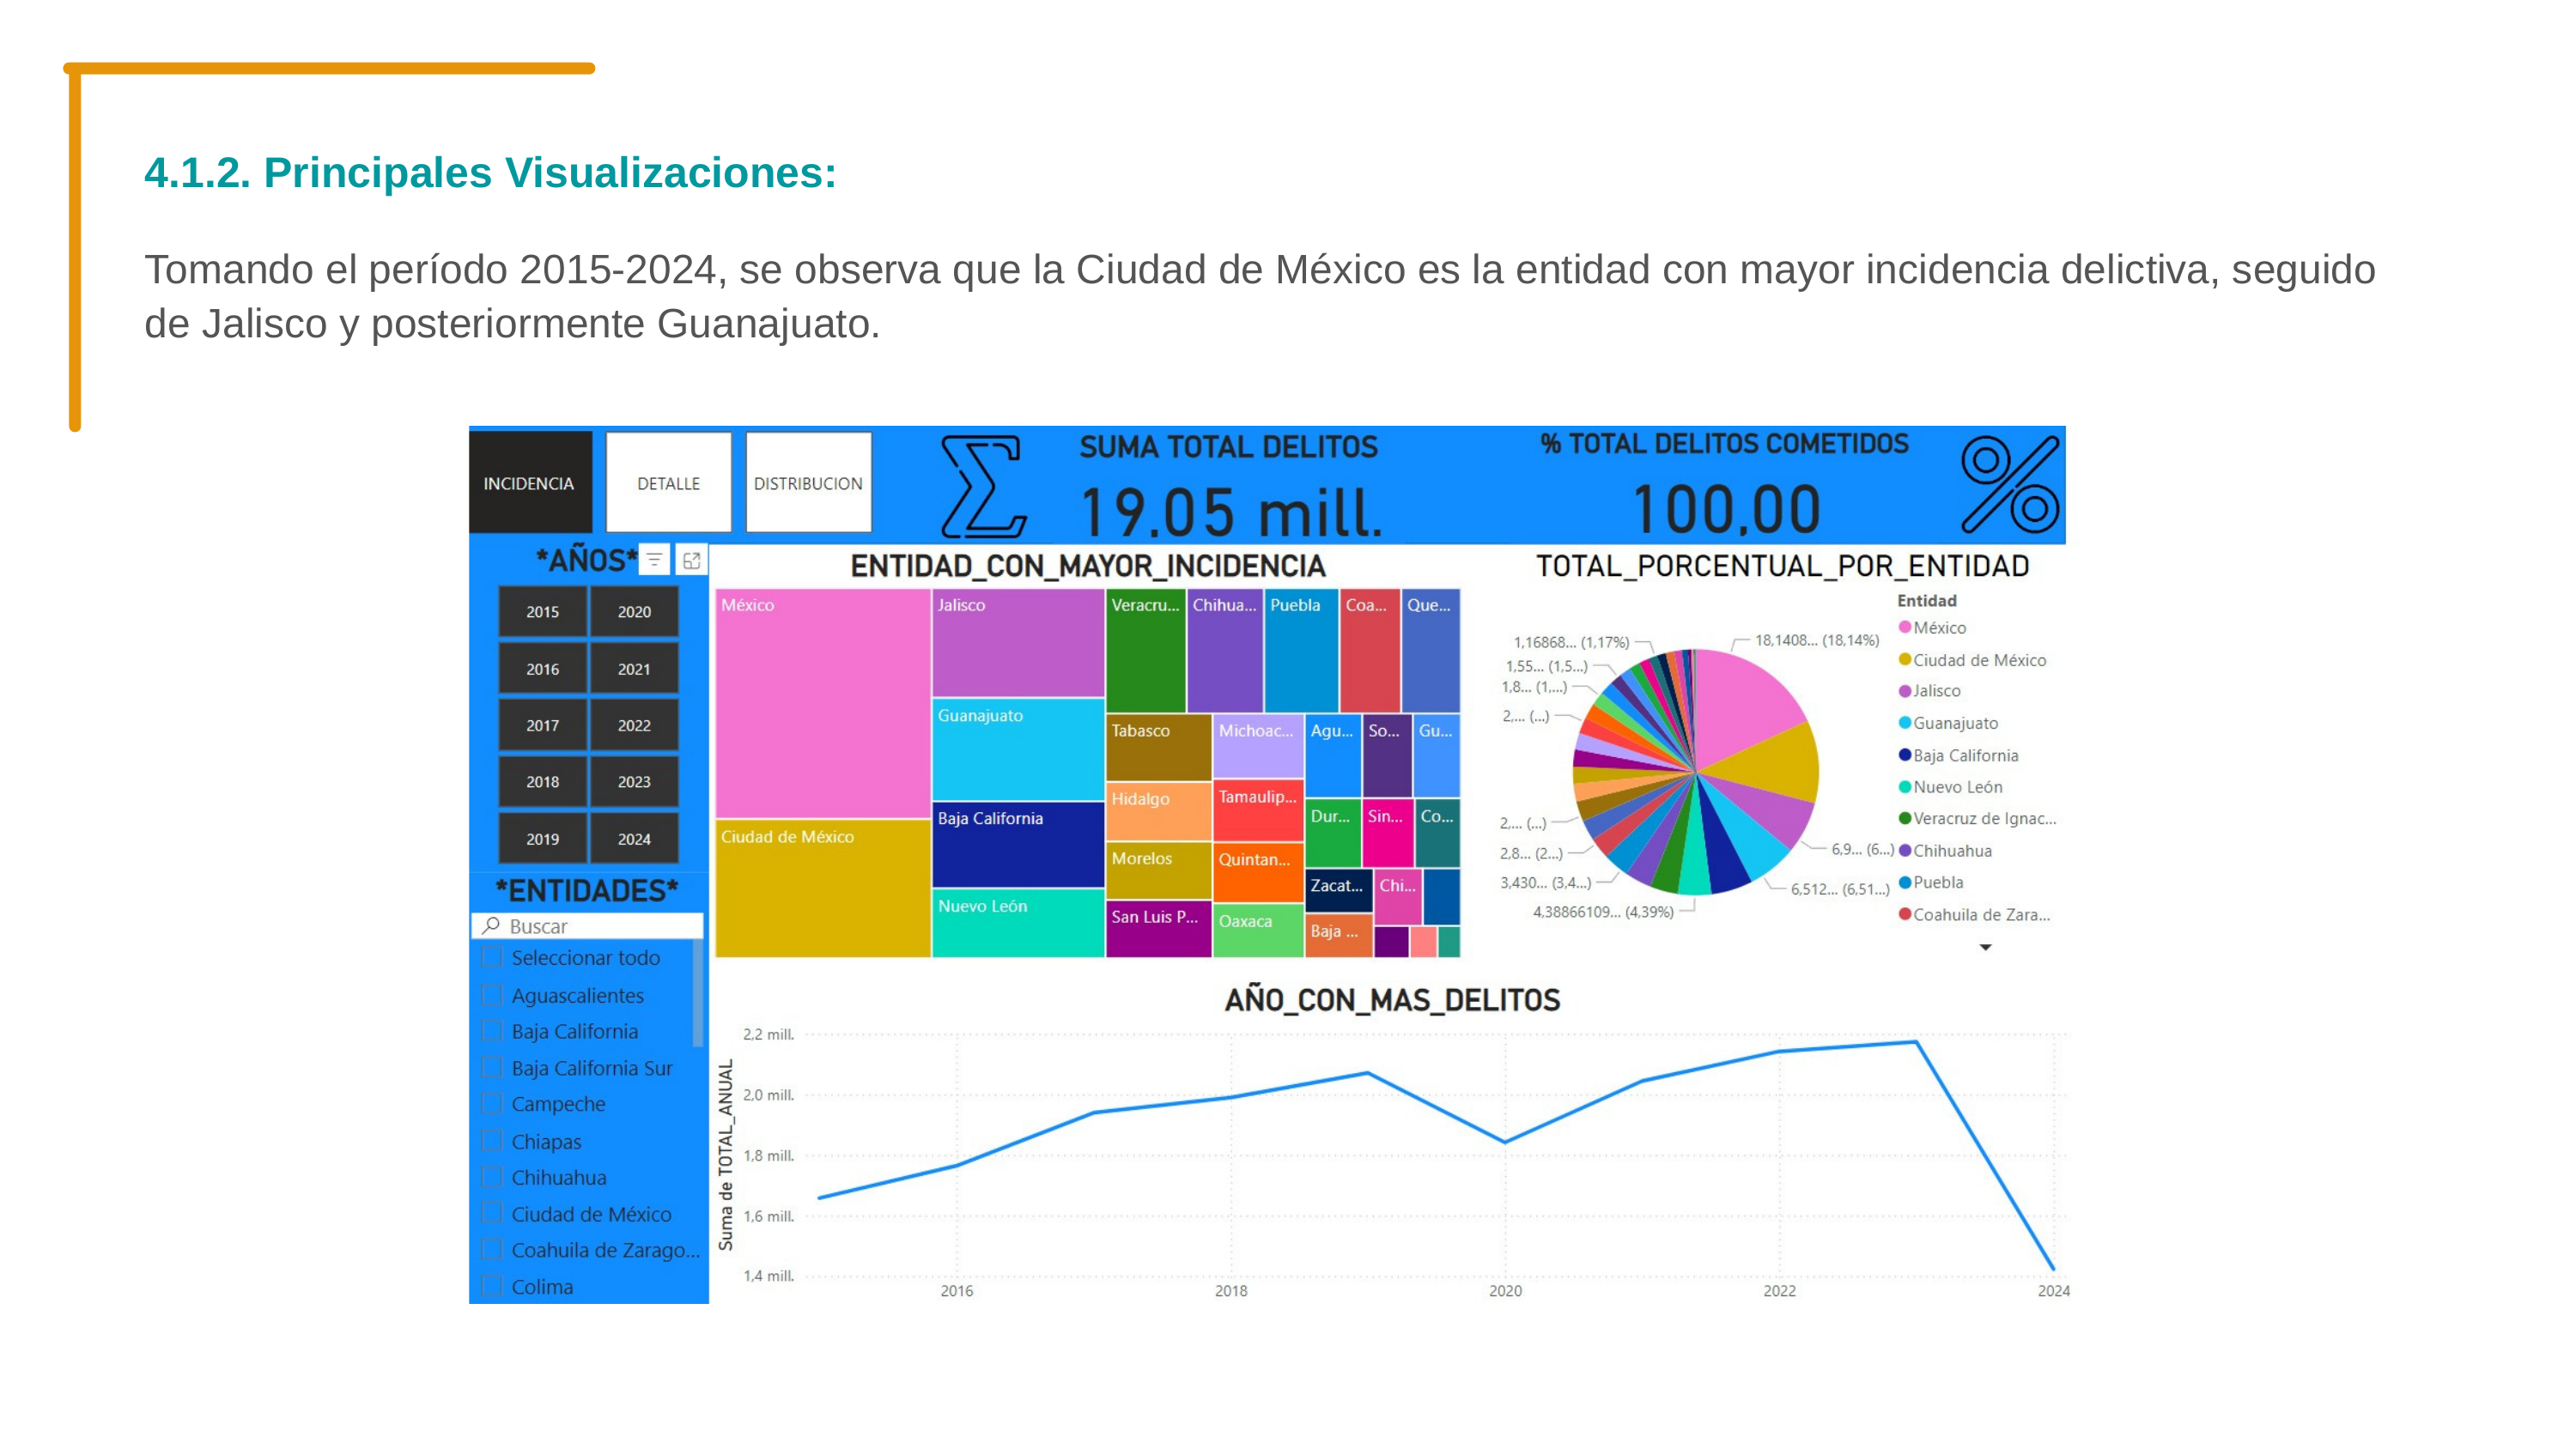

4.1.2. Principales Visualizaciones:

Tomando el período 2015-2024, se observa que la Ciudad de México es la entidad con mayor incidencia delictiva, seguido de Jalisco y posteriormente Guanajuato.